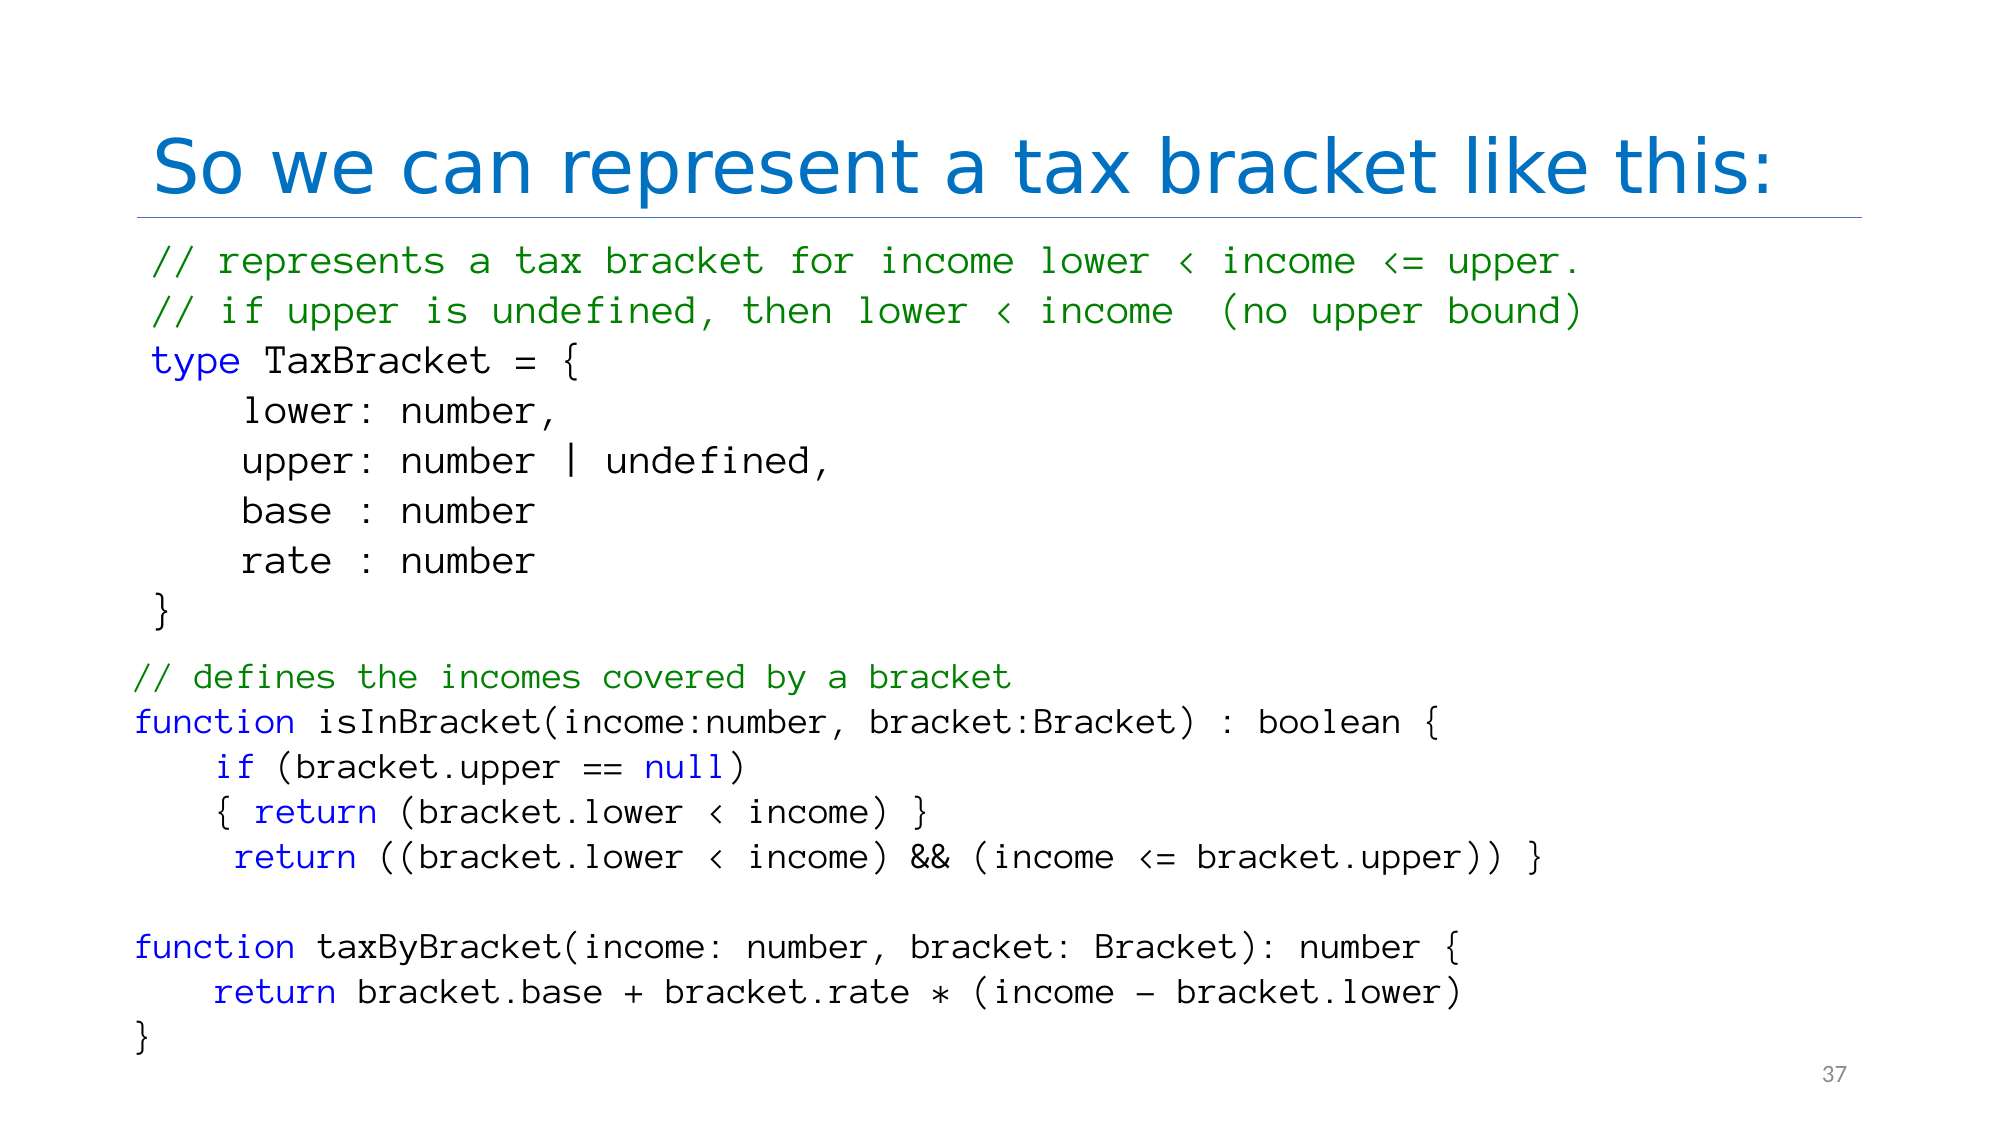

# So we can represent a tax bracket like this:
// represents a tax bracket for income lower < income <= upper.
// if upper is undefined, then lower < income  (no upper bound)
type TaxBracket = {
    lower: number,
    upper: number | undefined,
    base : number
    rate : number
}
// defines the incomes covered by a bracket
function isInBracket(income:number, bracket:Bracket) : boolean {
    if (bracket.upper == null)
    { return (bracket.lower < income) }
     return ((bracket.lower < income) && (income <= bracket.upper)) }
function taxByBracket(income: number, bracket: Bracket): number {
    return bracket.base + bracket.rate * (income - bracket.lower)
}

37